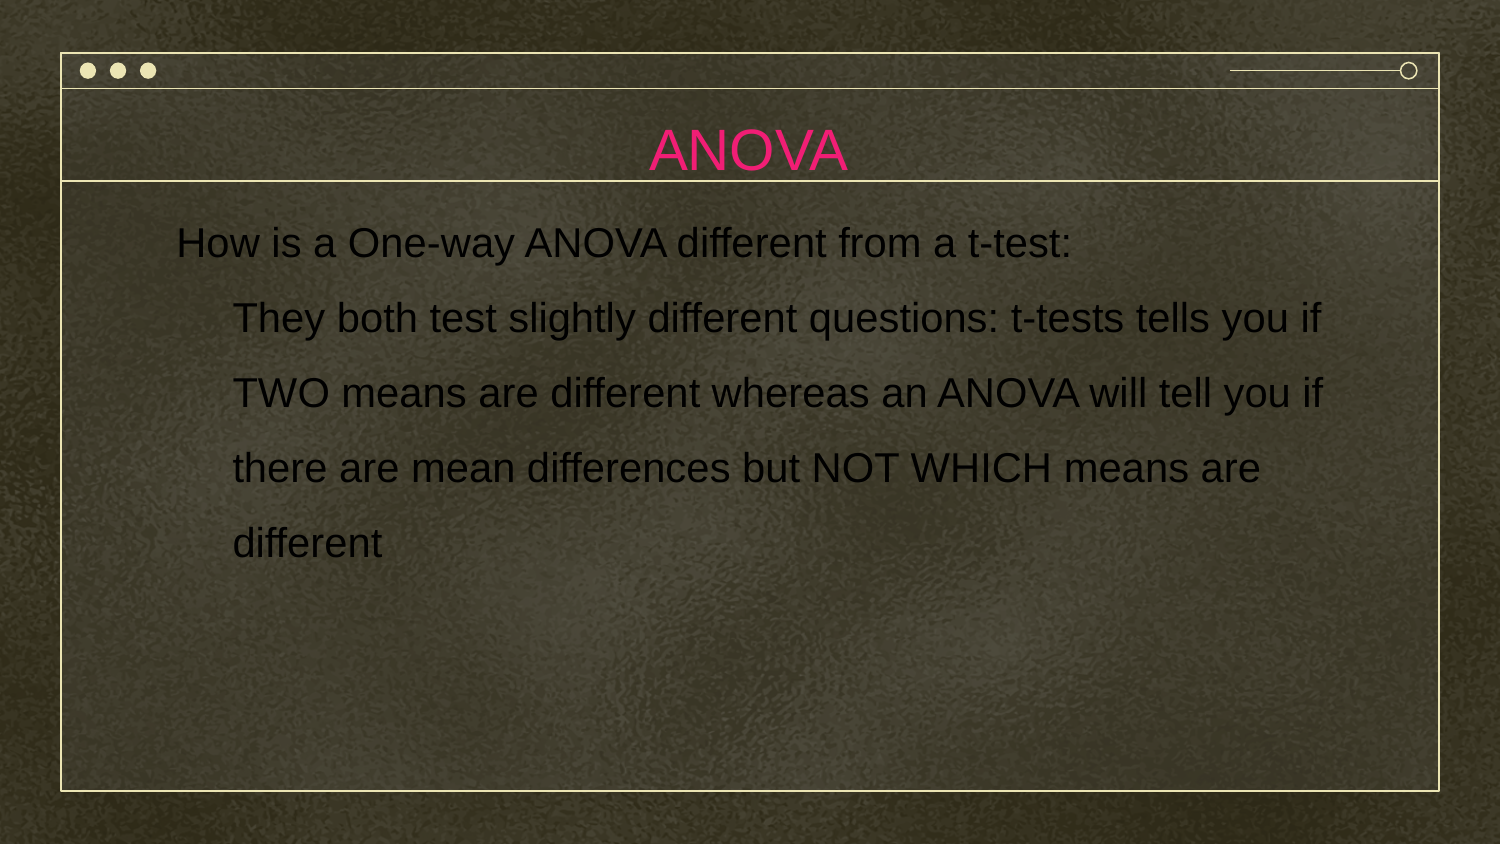

# ANOVA
How is a One-way ANOVA different from a t-test:
	They both test slightly different questions: t-tests tells you if TWO means are different whereas an ANOVA will tell you if there are mean differences but NOT WHICH means are different